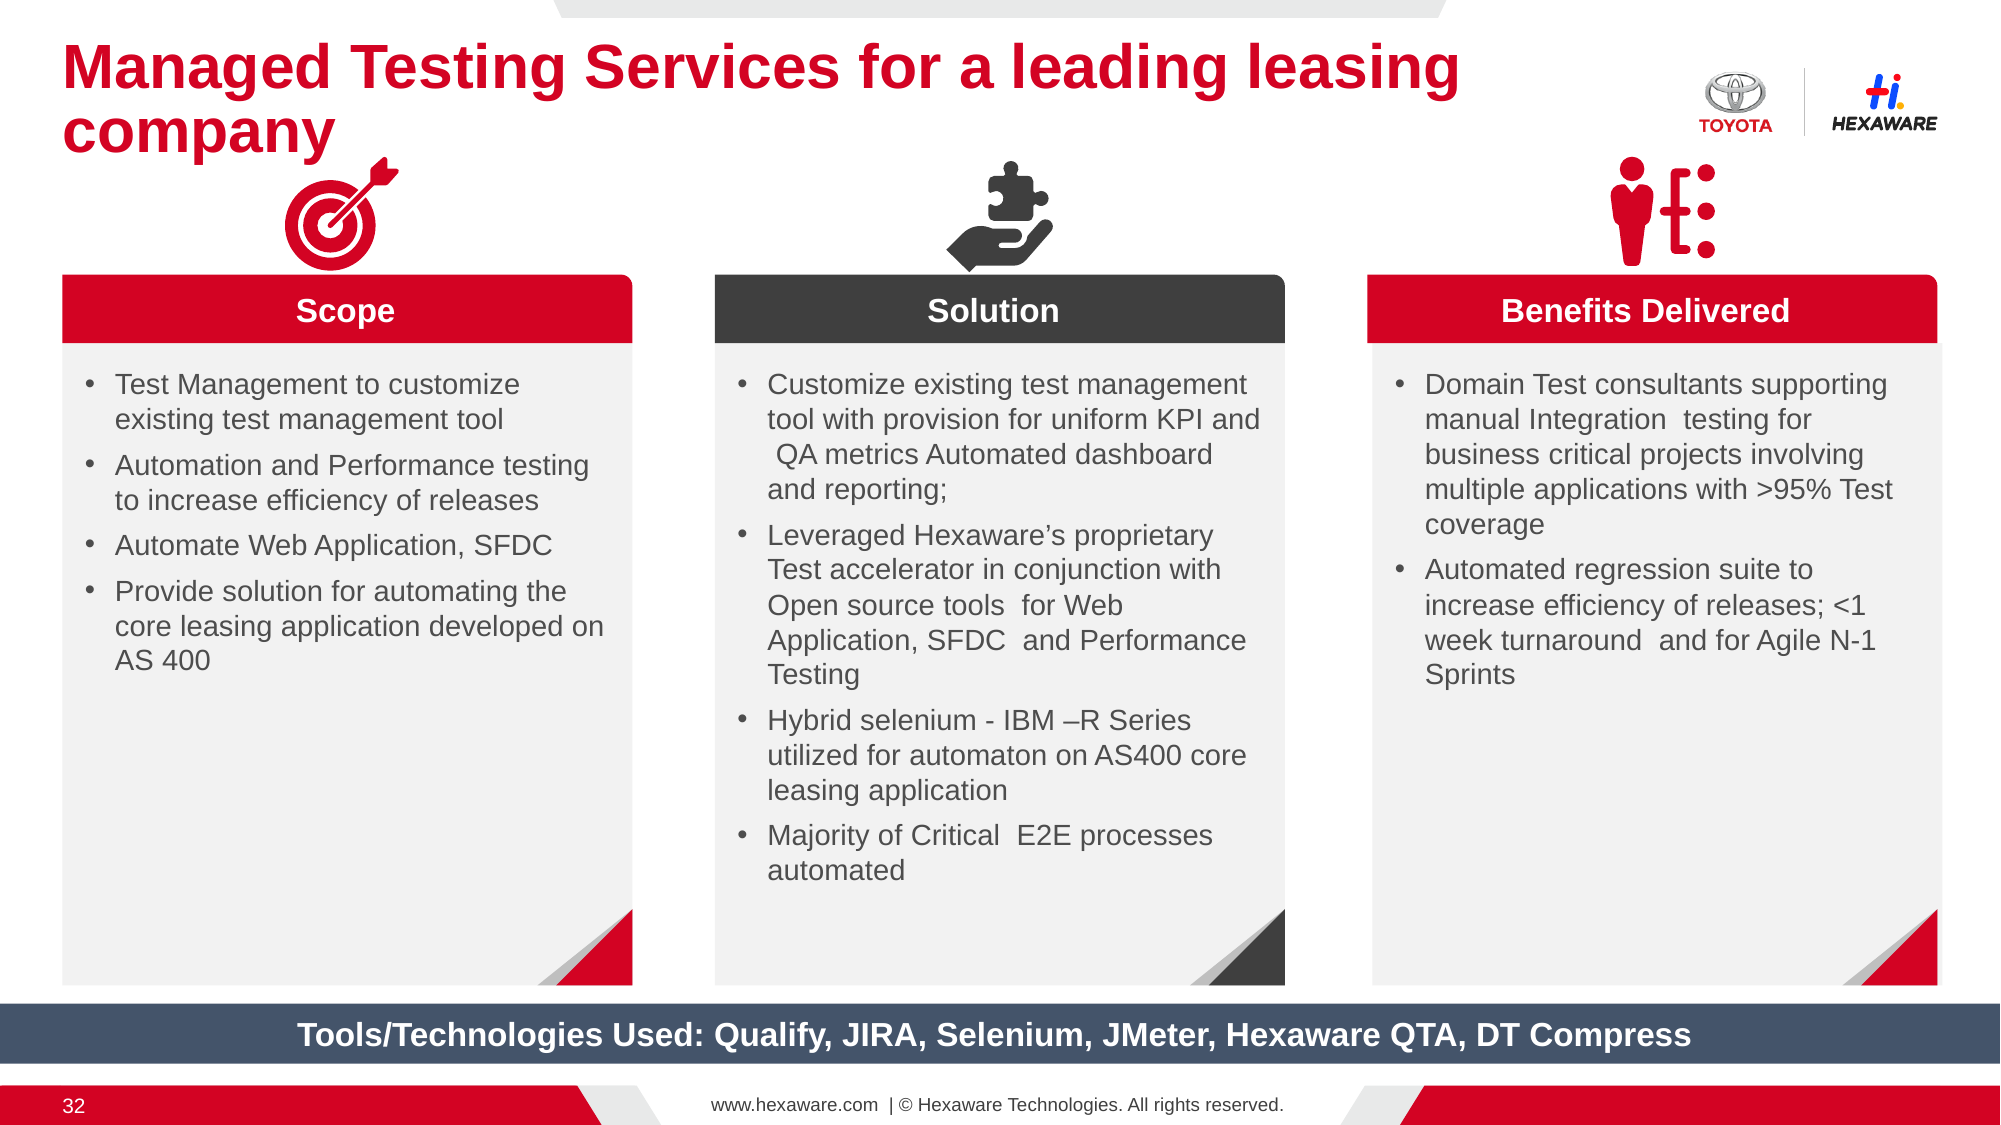

# Managed Testing Services for a leading leasing company

Scope
Solution
Benefits Delivered
Test Management to customize existing test management tool
Automation and Performance testing to increase efficiency of releases
Automate Web Application, SFDC
Provide solution for automating the core leasing application developed on AS 400
Customize existing test management tool with provision for uniform KPI and  QA metrics Automated dashboard and reporting;
Leveraged Hexaware’s proprietary Test accelerator in conjunction with Open source tools  for Web Application, SFDC  and Performance Testing
Hybrid selenium - IBM –R Series  utilized for automaton on AS400 core leasing application
Majority of Critical  E2E processes automated
Domain Test consultants supporting manual Integration  testing for business critical projects involving multiple applications with >95% Test coverage
Automated regression suite to increase efficiency of releases; <1 week turnaround  and for Agile N-1 Sprints
Tools/Technologies Used: Qualify, JIRA, Selenium, JMeter, Hexaware QTA, DT Compress